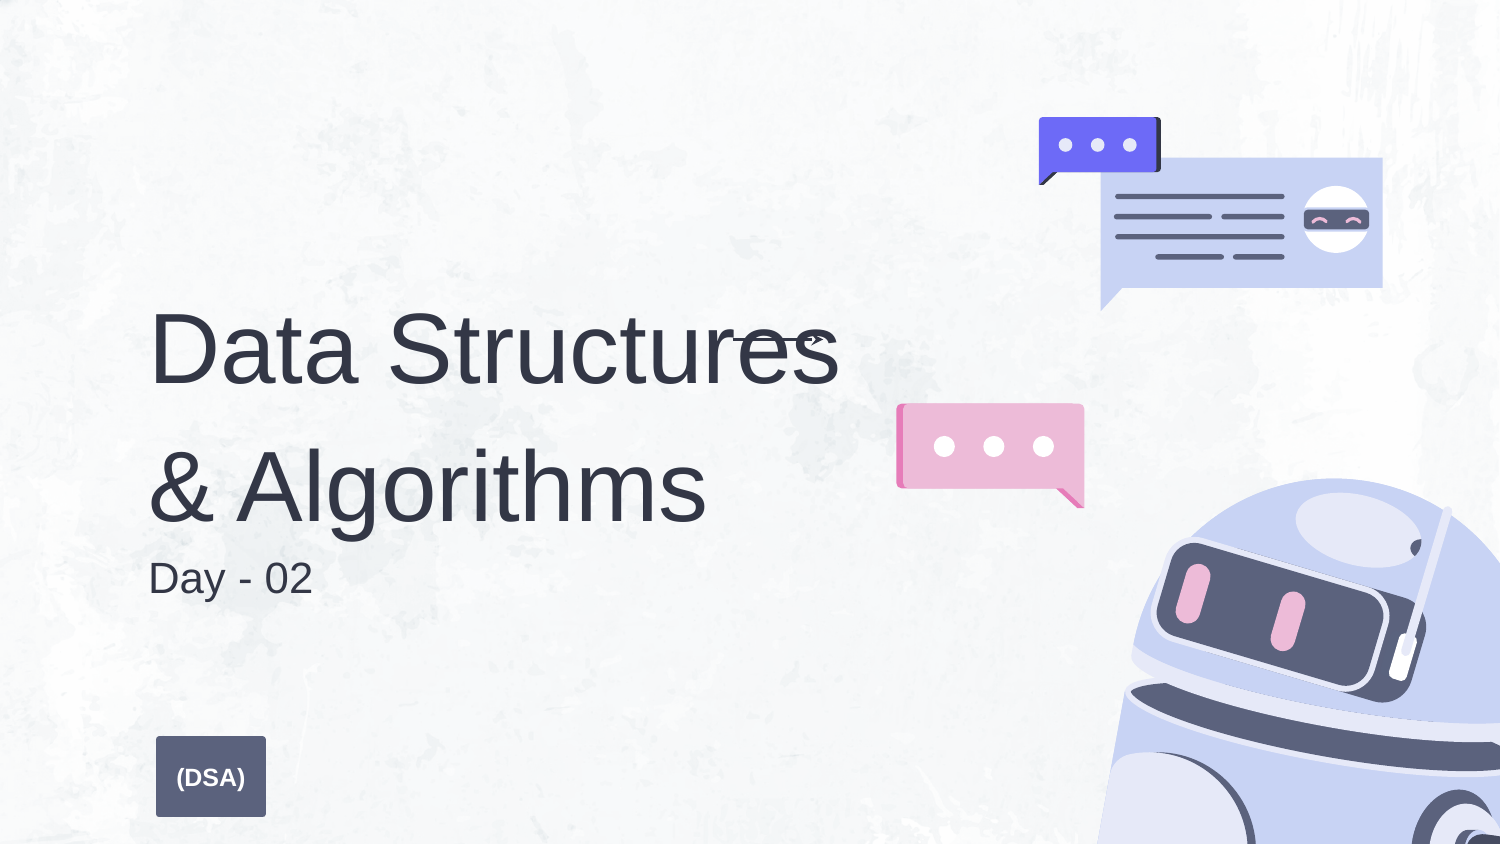

# Data Structures
& Algorithms
Day - 02

(DSA)